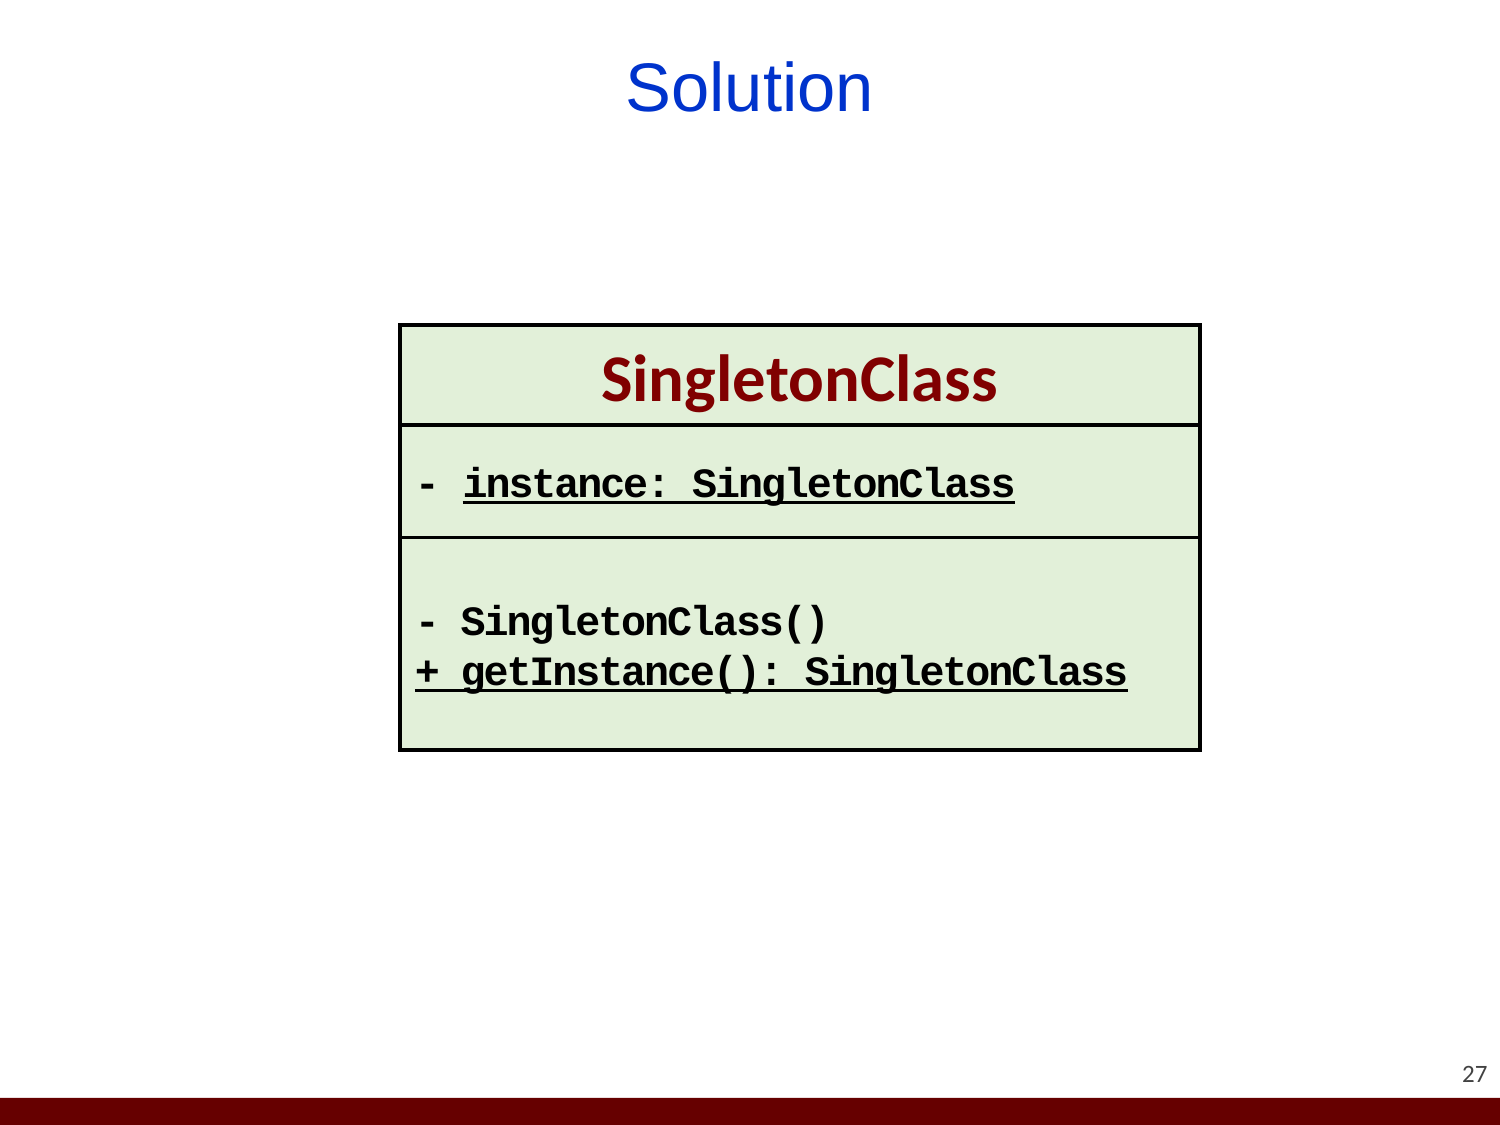

# Solution
SingletonClass
- instance: SingletonClass
- SingletonClass()
+ getInstance(): SingletonClass